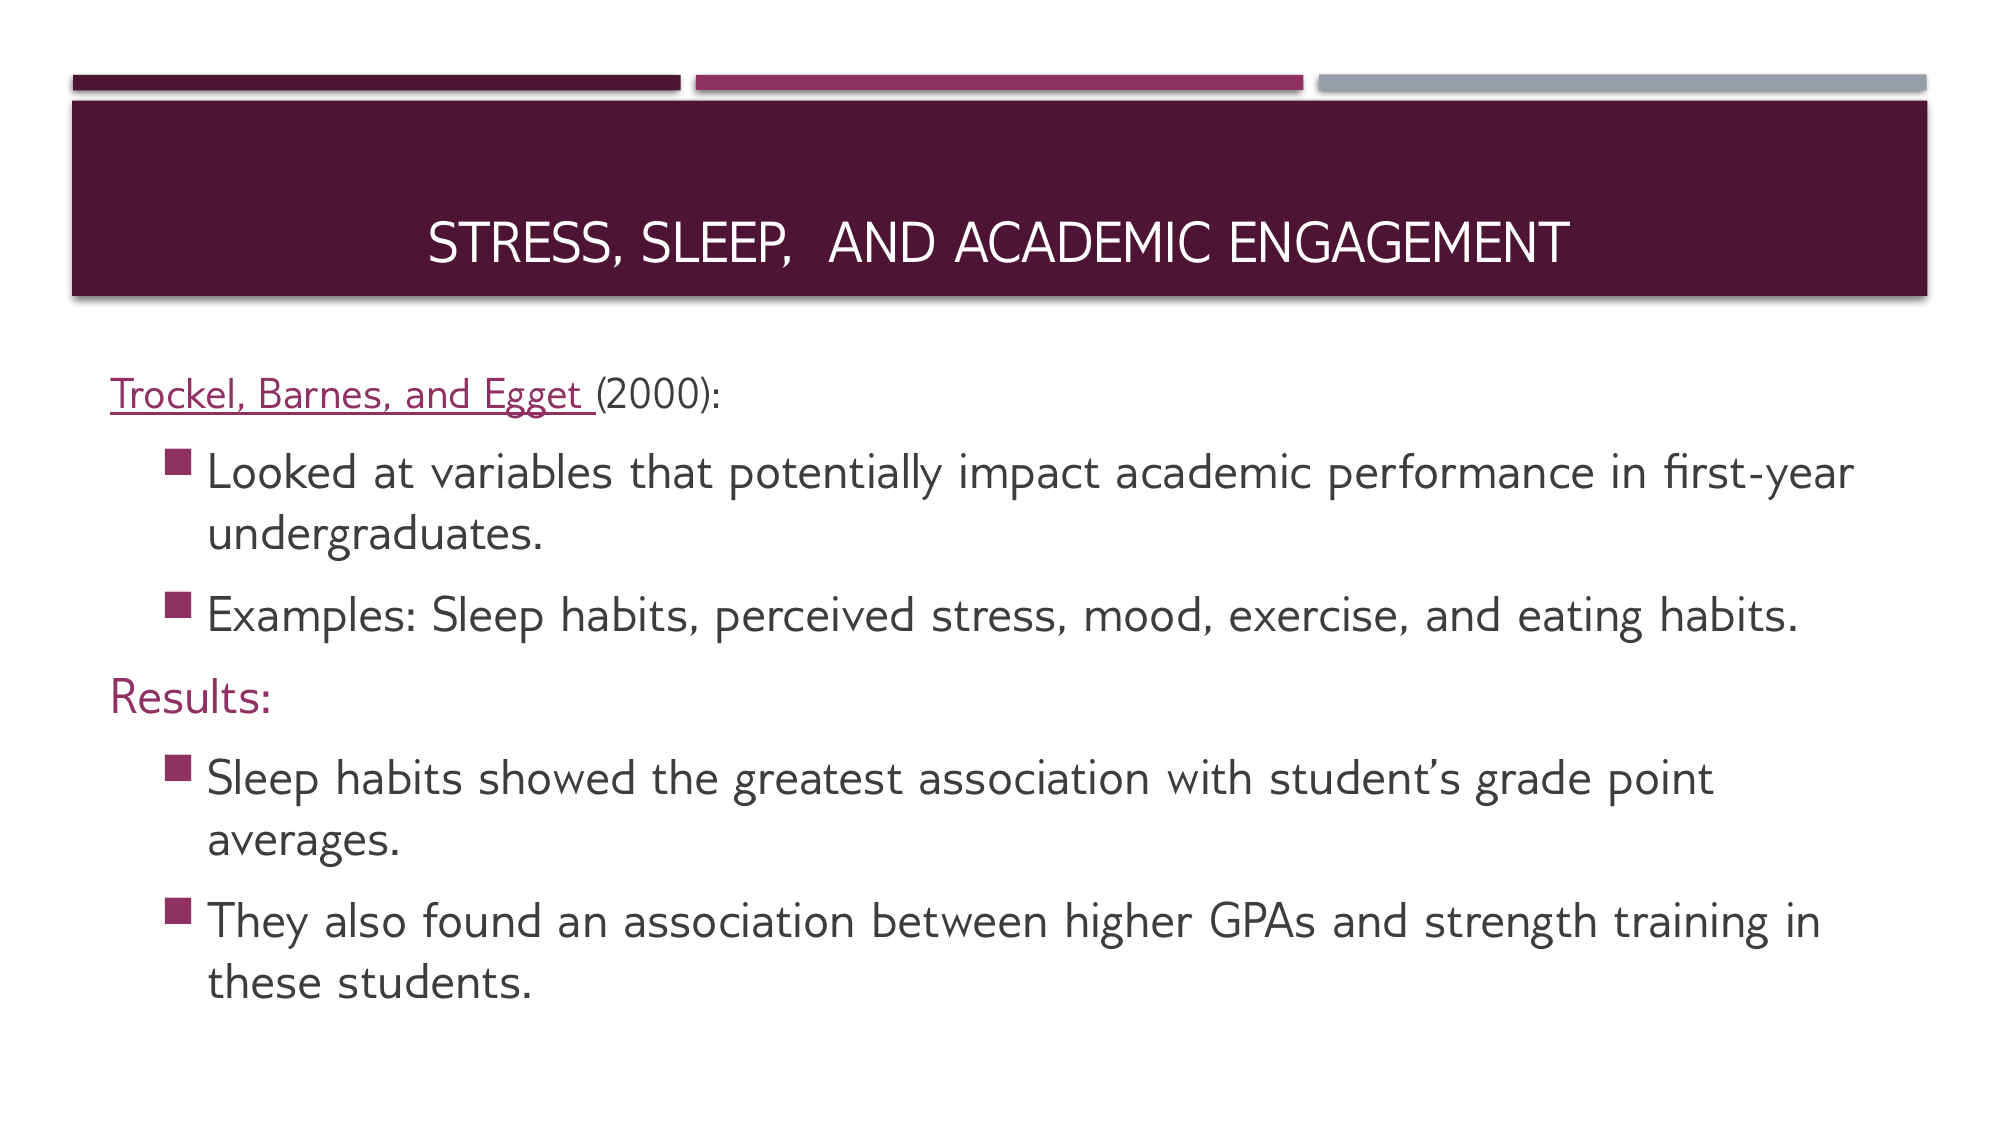

# Stress, Sleep,  and Academic Engagement
Trockel, Barnes, and Egget (2000):
Looked at variables that potentially impact academic performance in first-year undergraduates.
Examples: Sleep habits, perceived stress, mood, exercise, and eating habits.
Results:
Sleep habits showed the greatest association with student’s grade point averages.
They also found an association between higher GPAs and strength training in these students.